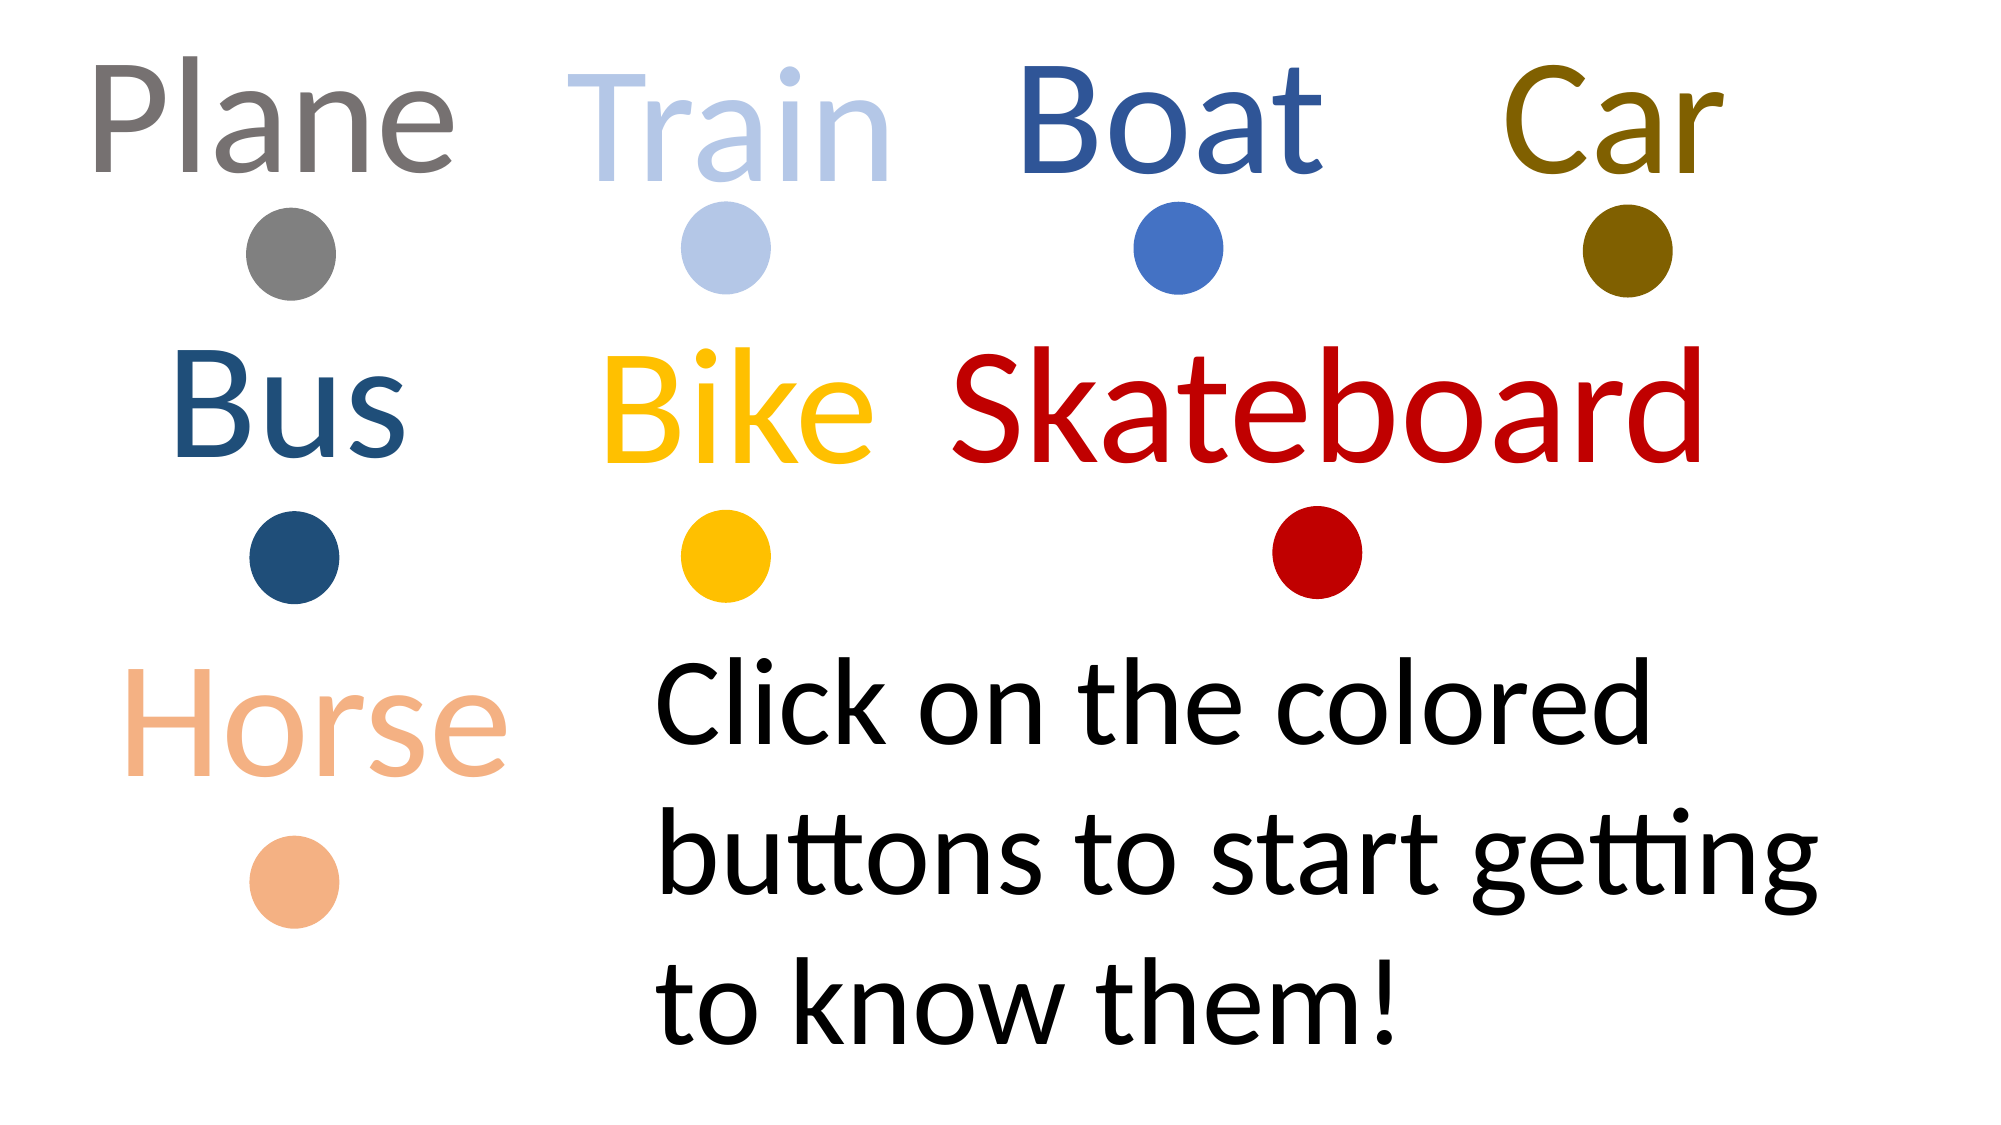

Plane
Car
Boat
Train

Bus
Skateboard
Bike

Horse
Click on the colored buttons to start getting
to know them!